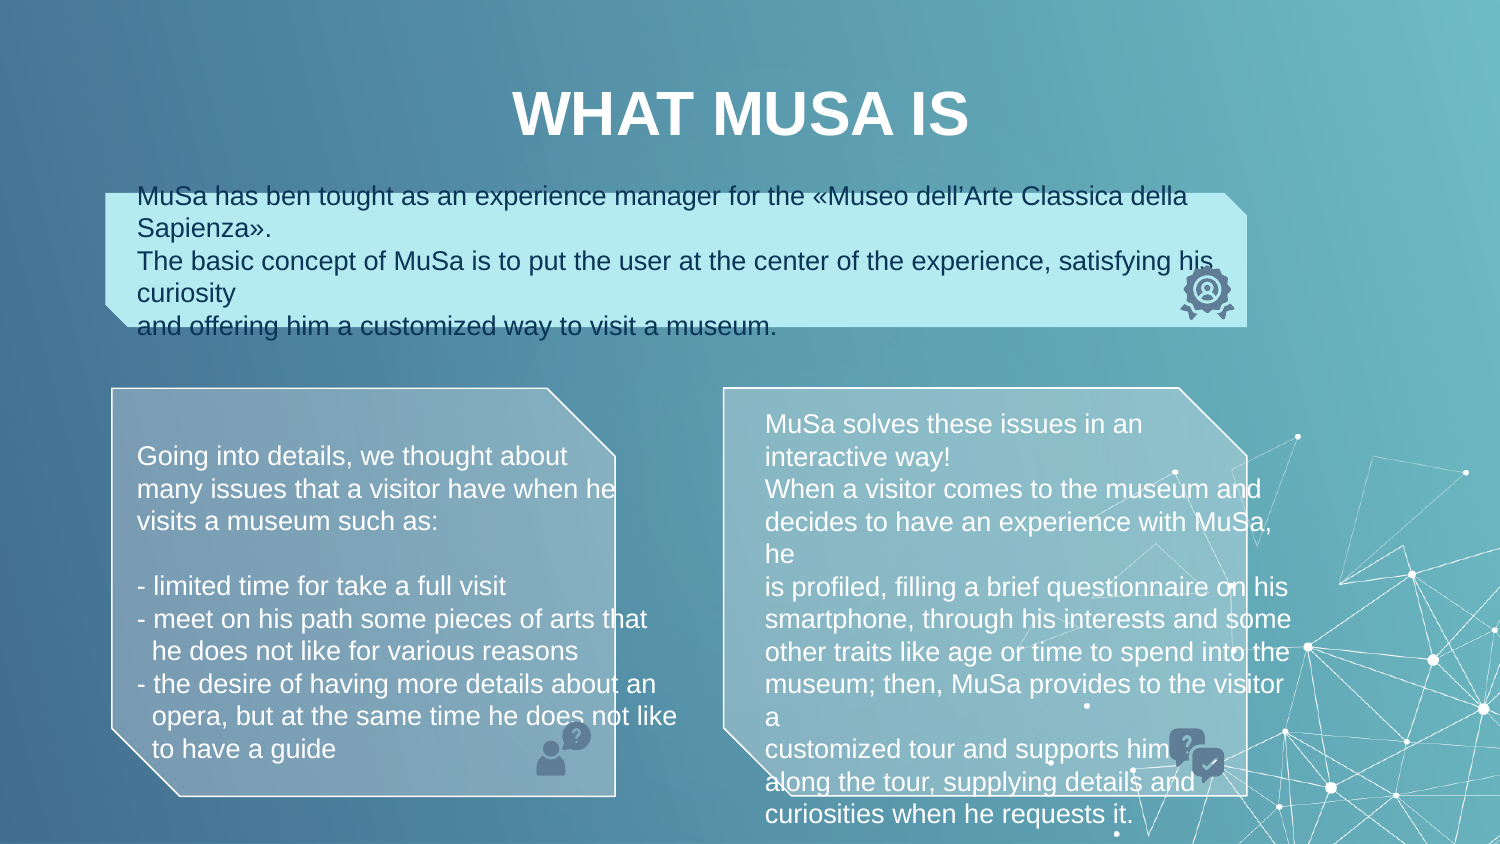

# WHAT MUSA IS

MuSa has ben tought as an experience manager for the «Museo dell’Arte Classica della Sapienza».
The basic concept of MuSa is to put the user at the center of the experience, satisfying his curiosity
and offering him a customized way to visit a museum.
Going into details, we thought about
many issues that a visitor have when he
visits a museum such as:
- limited time for take a full visit
- meet on his path some pieces of arts that
  he does not like for various reasons
- the desire of having more details about an
  opera, but at the same time he does not like
  to have a guide

MuSa solves these issues in an
interactive way!
When a visitor comes to the museum and
decides to have an experience with MuSa, he
is profiled, filling a brief questionnaire on his smartphone, through his interests and some
other traits like age or time to spend into the museum; then, MuSa provides to the visitor a
customized tour and supports him
along the tour, supplying details and
curiosities when he requests it.